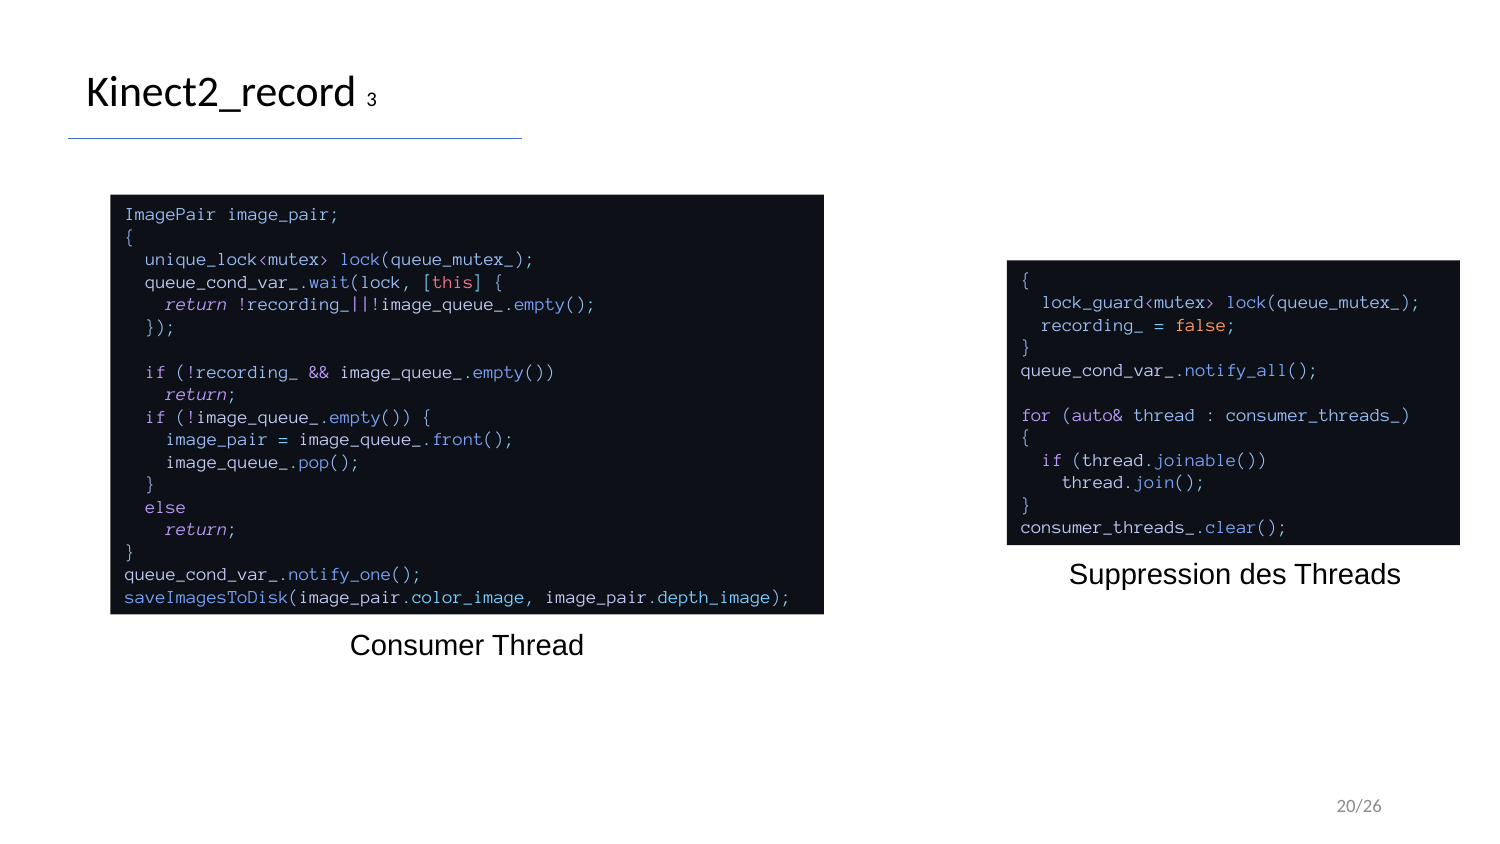

Kinect2_record 3
ImagePair image_pair;
{
  unique_lock<mutex> lock(queue_mutex_);
  queue_cond_var_.wait(lock, [this] {
    return !recording_||!image_queue_.empty();
  });
  if (!recording_ && image_queue_.empty())
    return;
  if (!image_queue_.empty()) {
    image_pair = image_queue_.front();
    image_queue_.pop();
  }
  else
    return;
}
queue_cond_var_.notify_one();
saveImagesToDisk(image_pair.color_image, image_pair.depth_image);
{
  lock_guard<mutex> lock(queue_mutex_);
  recording_ = false;
}
queue_cond_var_.notify_all();
for (auto& thread : consumer_threads_)
{
  if (thread.joinable())
    thread.join();
}
consumer_threads_.clear();
Suppression des Threads
Consumer Thread
20/26